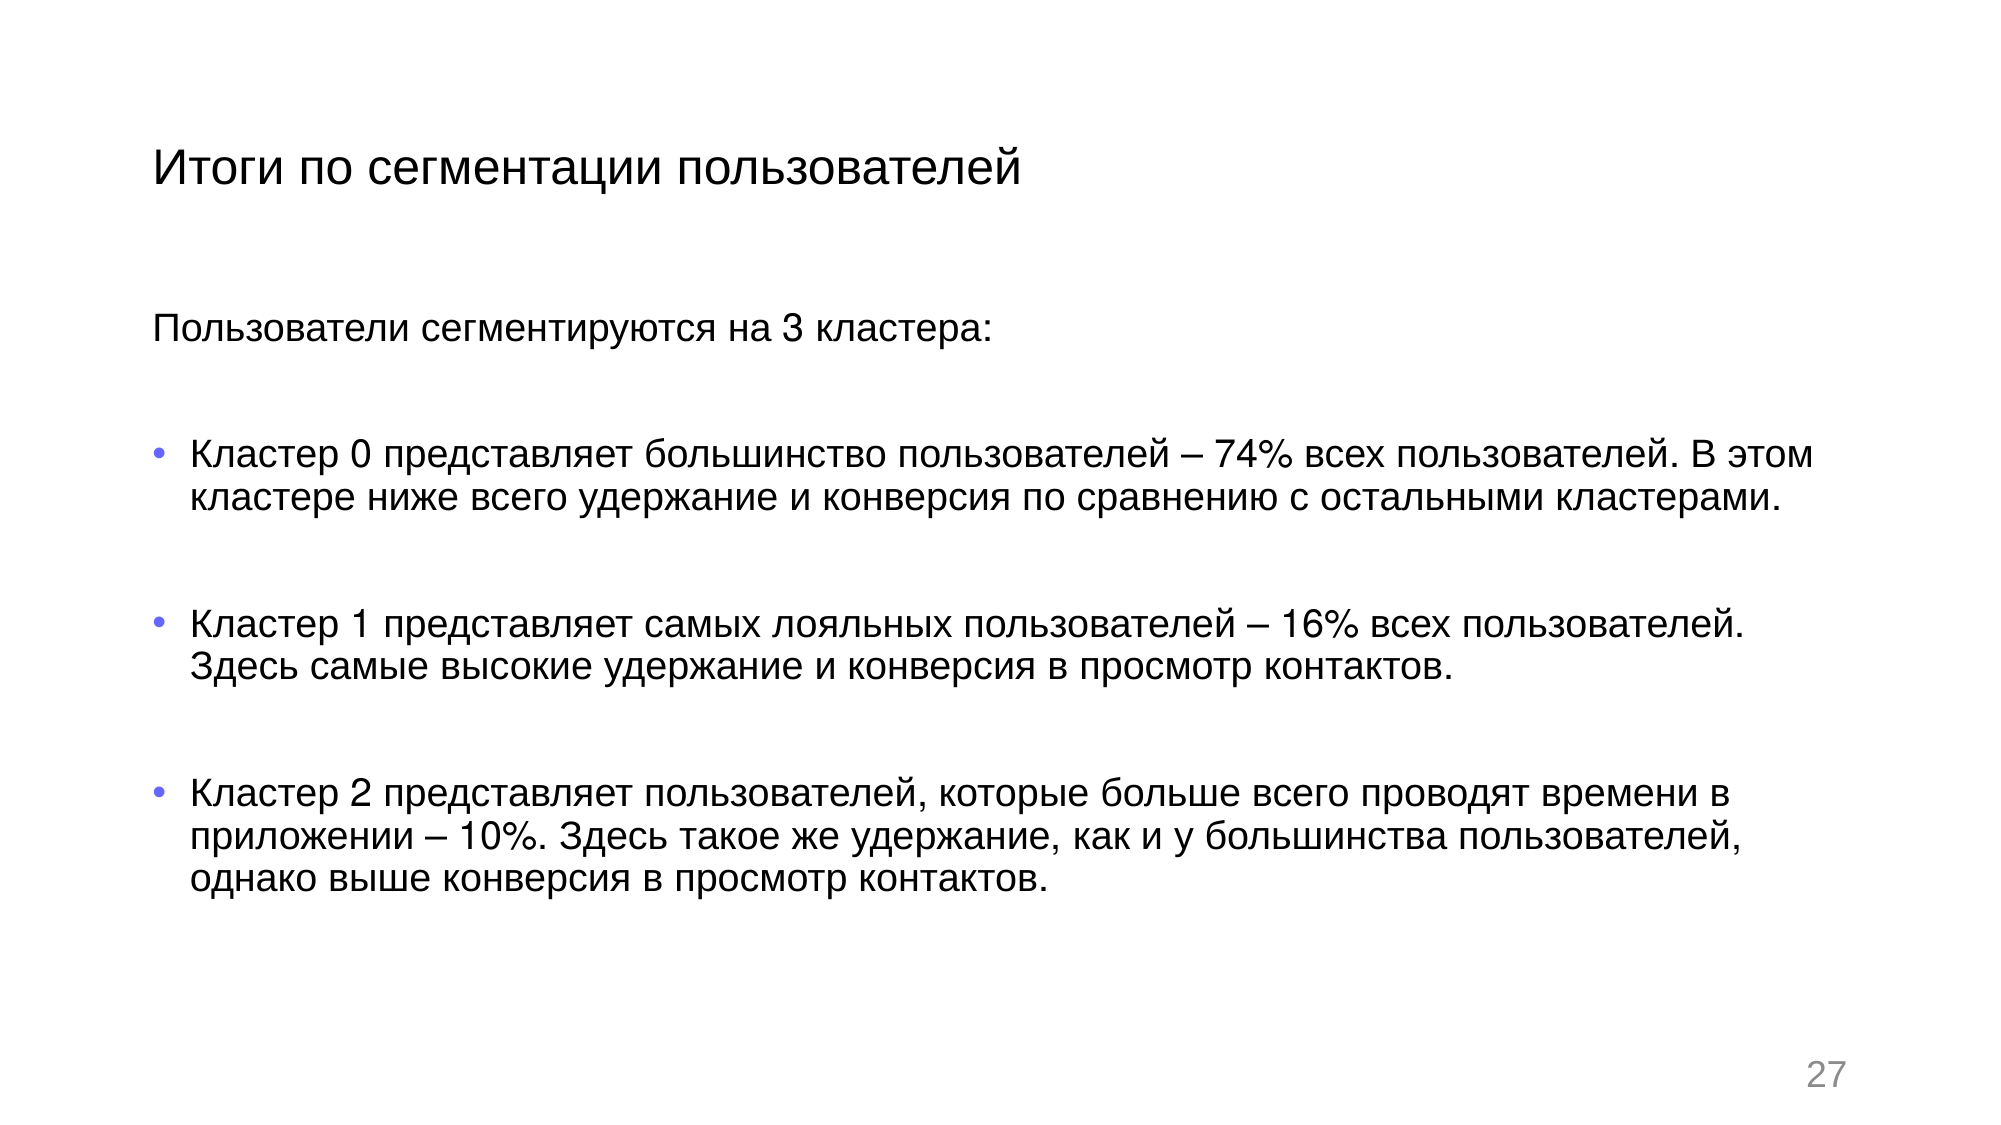

# Итоги по сегментации пользователей
Пользователи сегментируются на 3 кластера:

Кластер 0 представляет большинство пользователей – 74% всех пользователей. В этом кластере ниже всего удержание и конверсия по сравнению с остальными кластерами.

Кластер 1 представляет самых лояльных пользователей – 16% всех пользователей. Здесь самые высокие удержание и конверсия в просмотр контактов.

Кластер 2 представляет пользователей, которые больше всего проводят времени в приложении – 10%. Здесь такое же удержание, как и у большинства пользователей, однако выше конверсия в просмотр контактов.

27